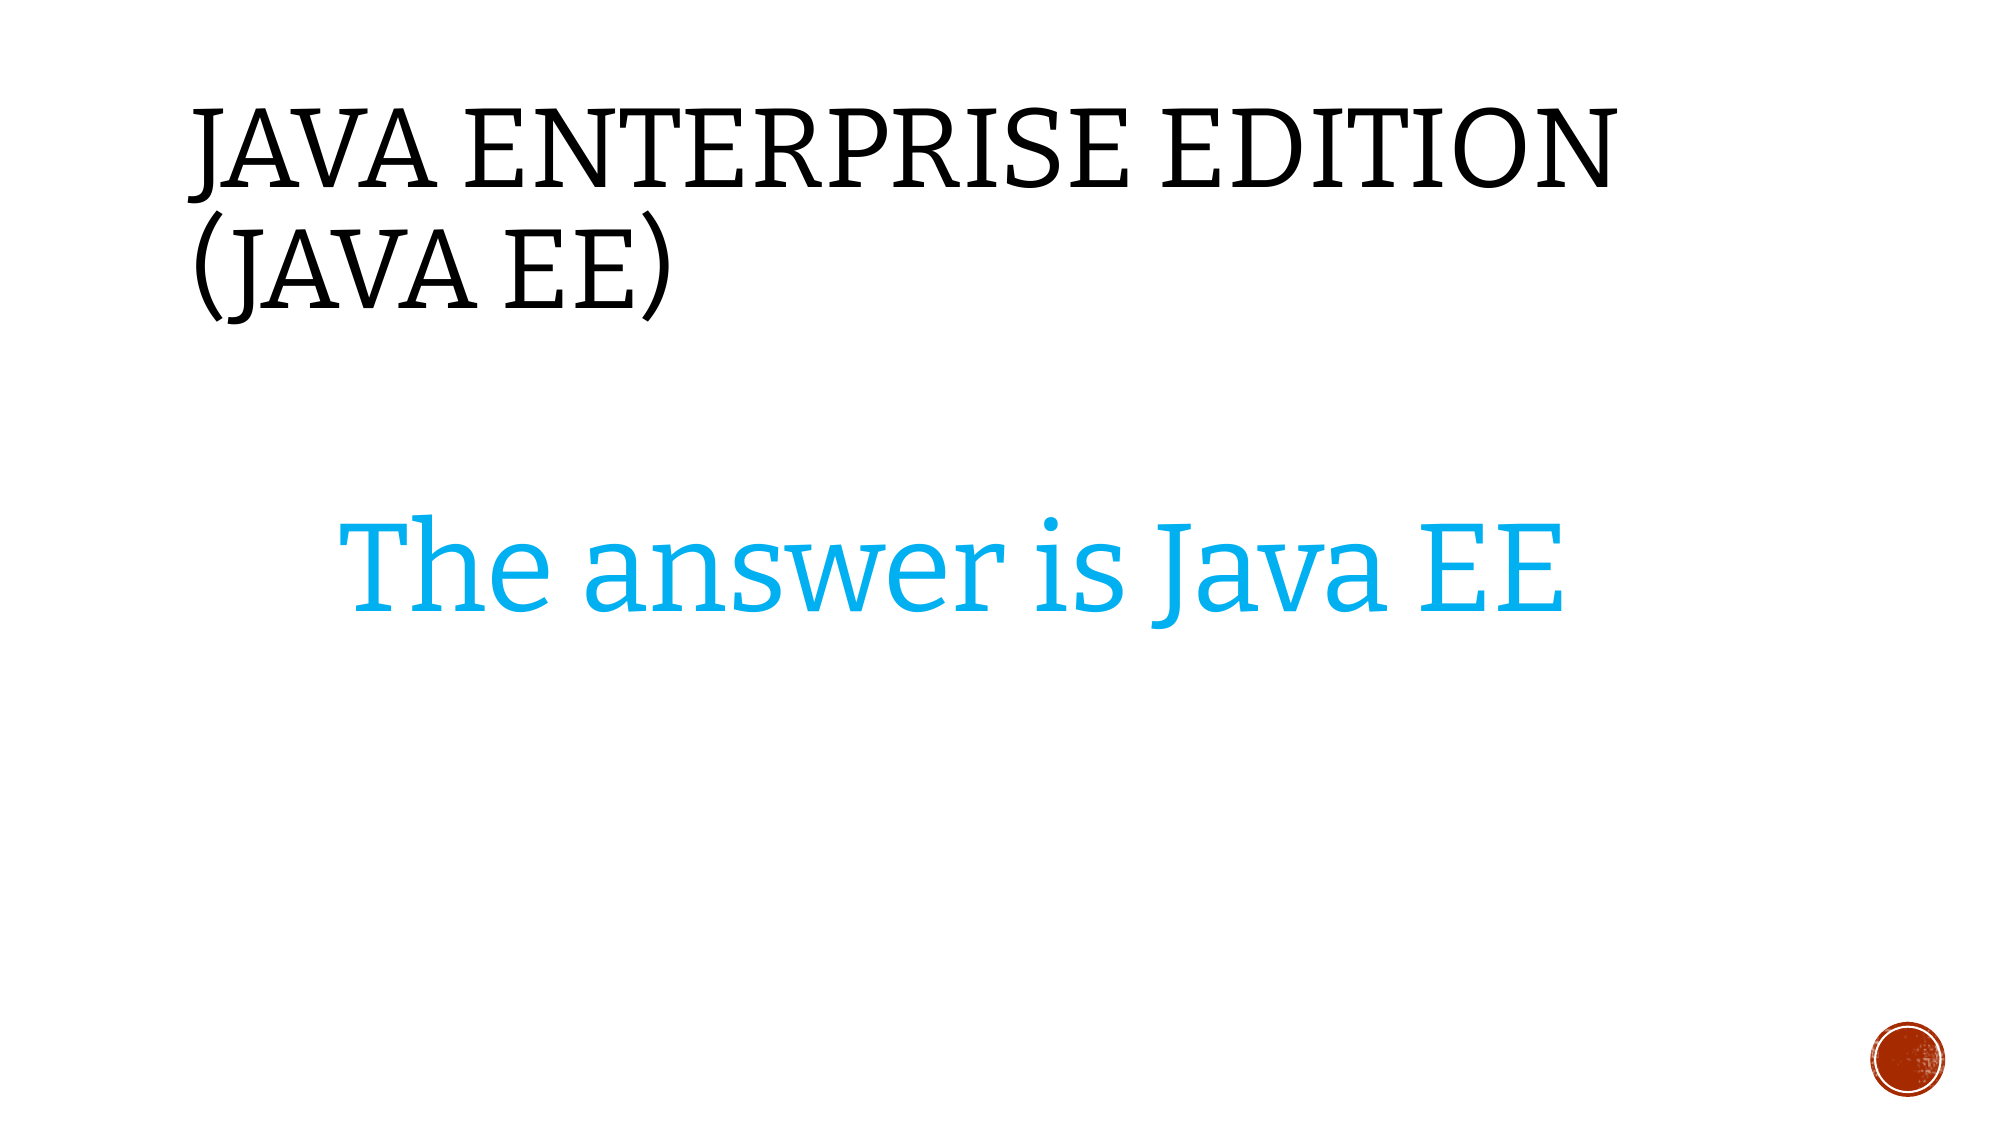

# Java enterprise edition (java ee)
The answer is Java EE